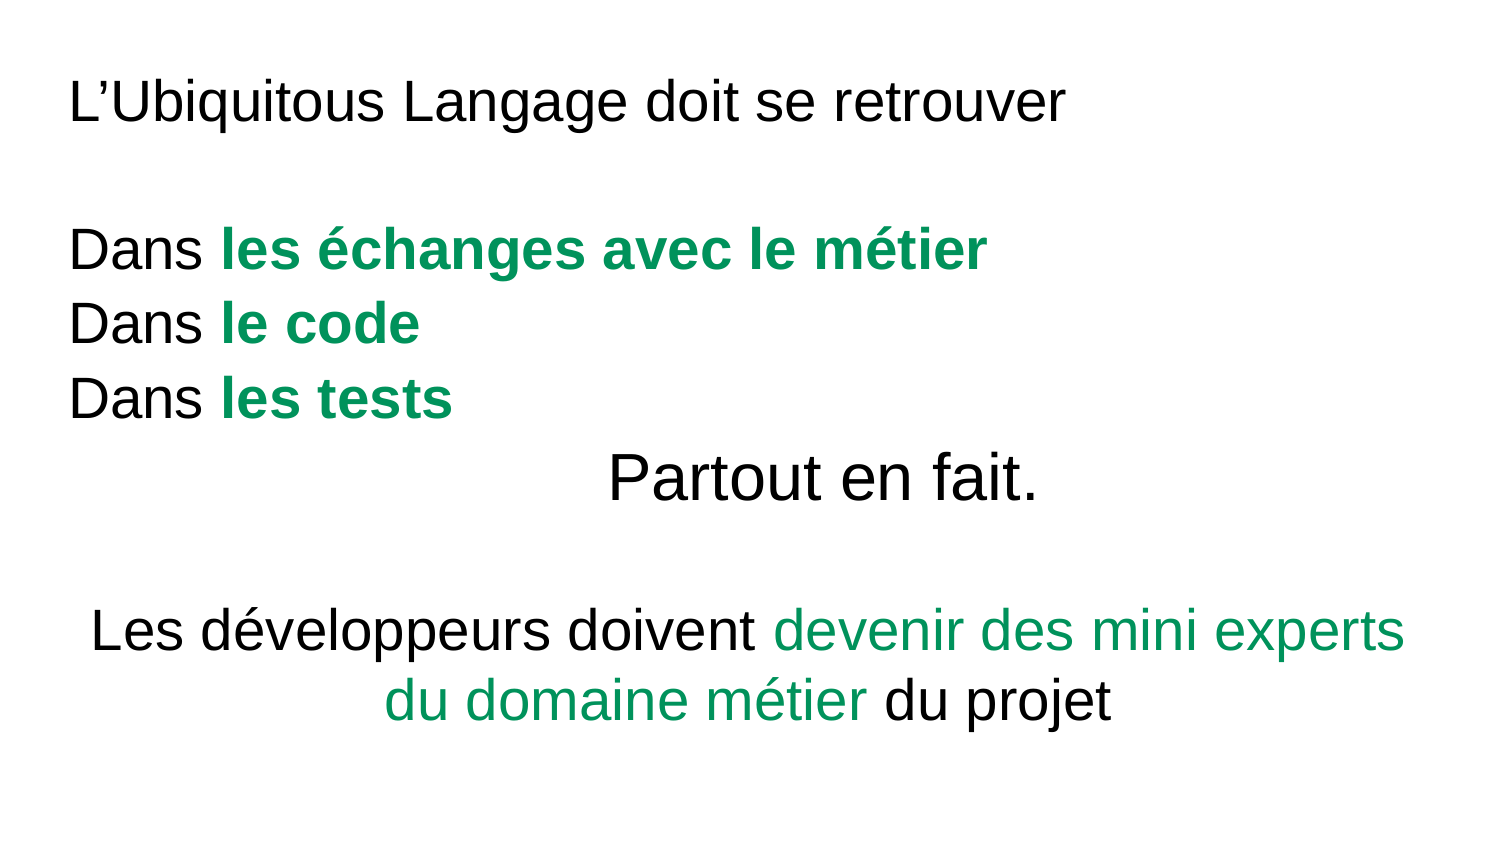

L’Ubiquitous Langage doit se retrouver

Dans les échanges avec le métier
Dans le code
Dans les tests
	Partout en fait.

Les développeurs doivent devenir des mini experts du domaine métier du projet